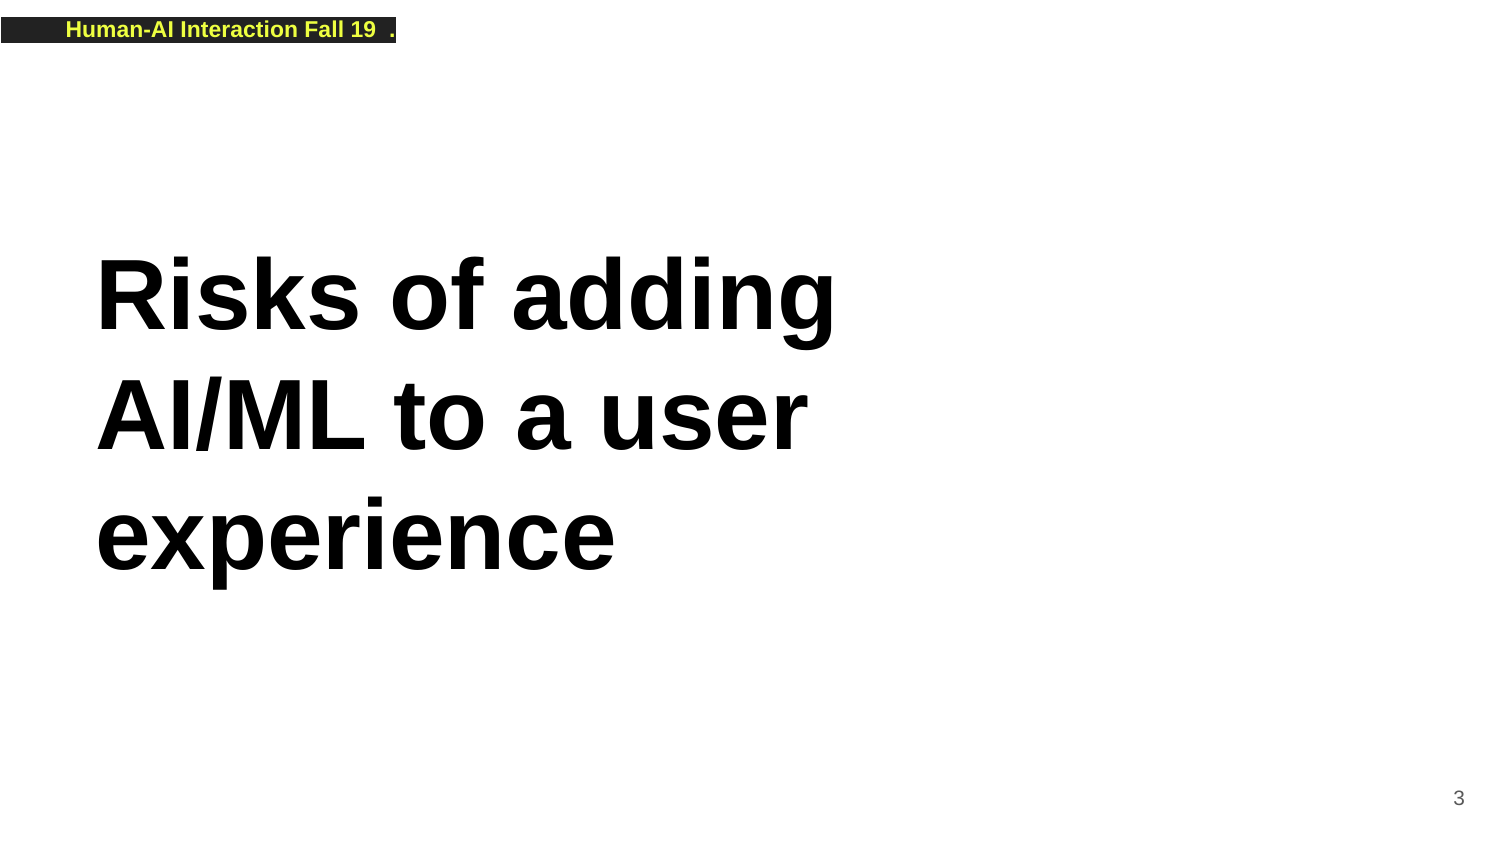

# Risks of adding AI/ML to a user experience
3